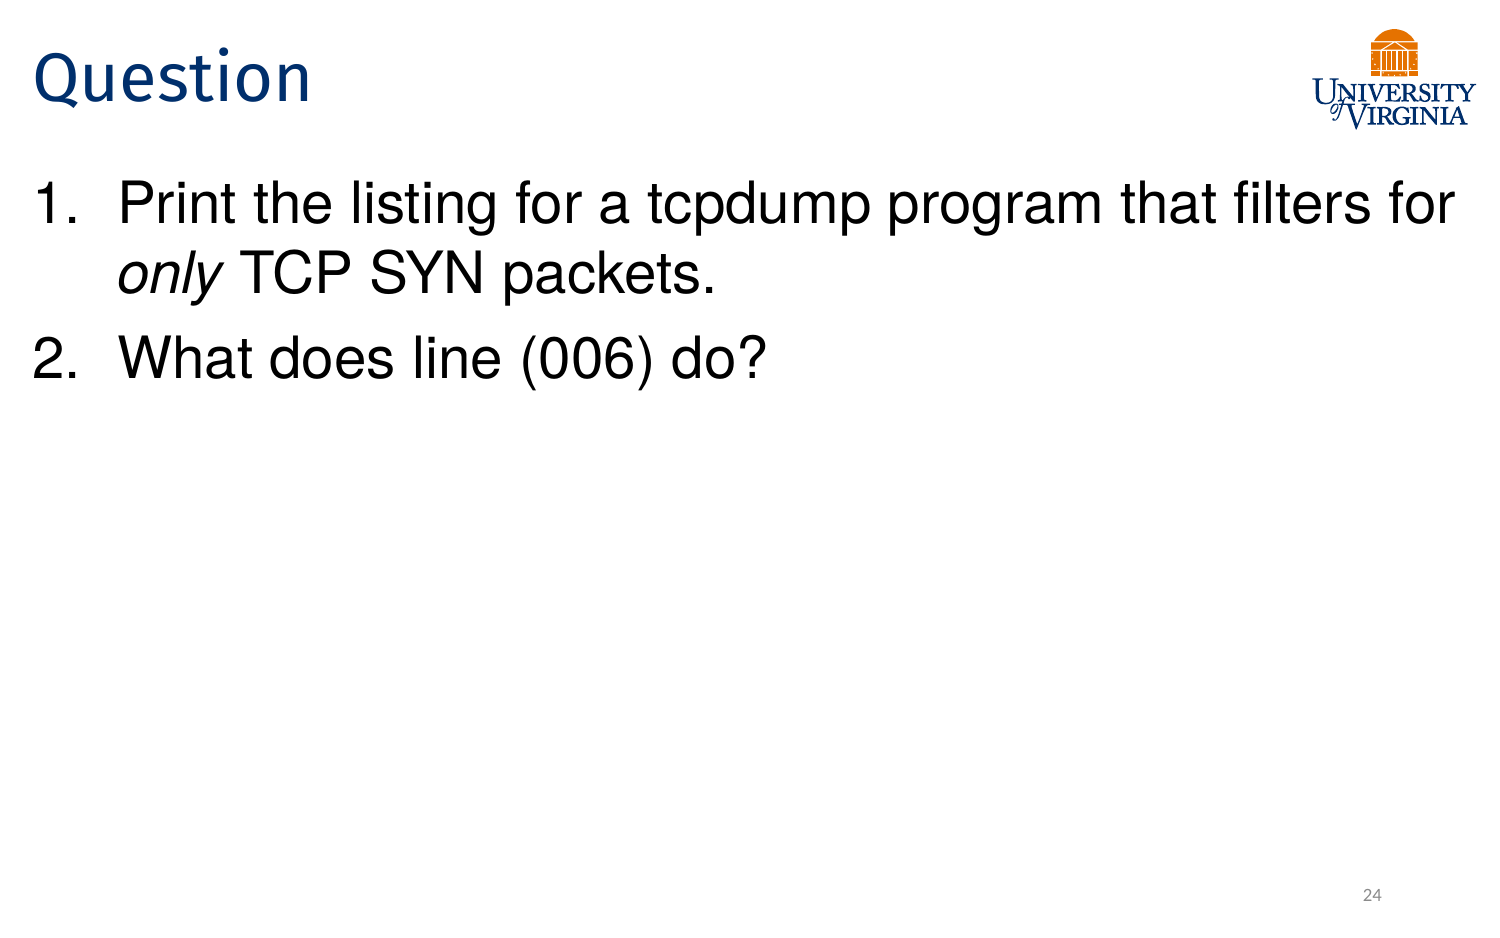

# Question
Print the listing for a tcpdump program that filters for only TCP SYN packets.
What does line (006) do?
24